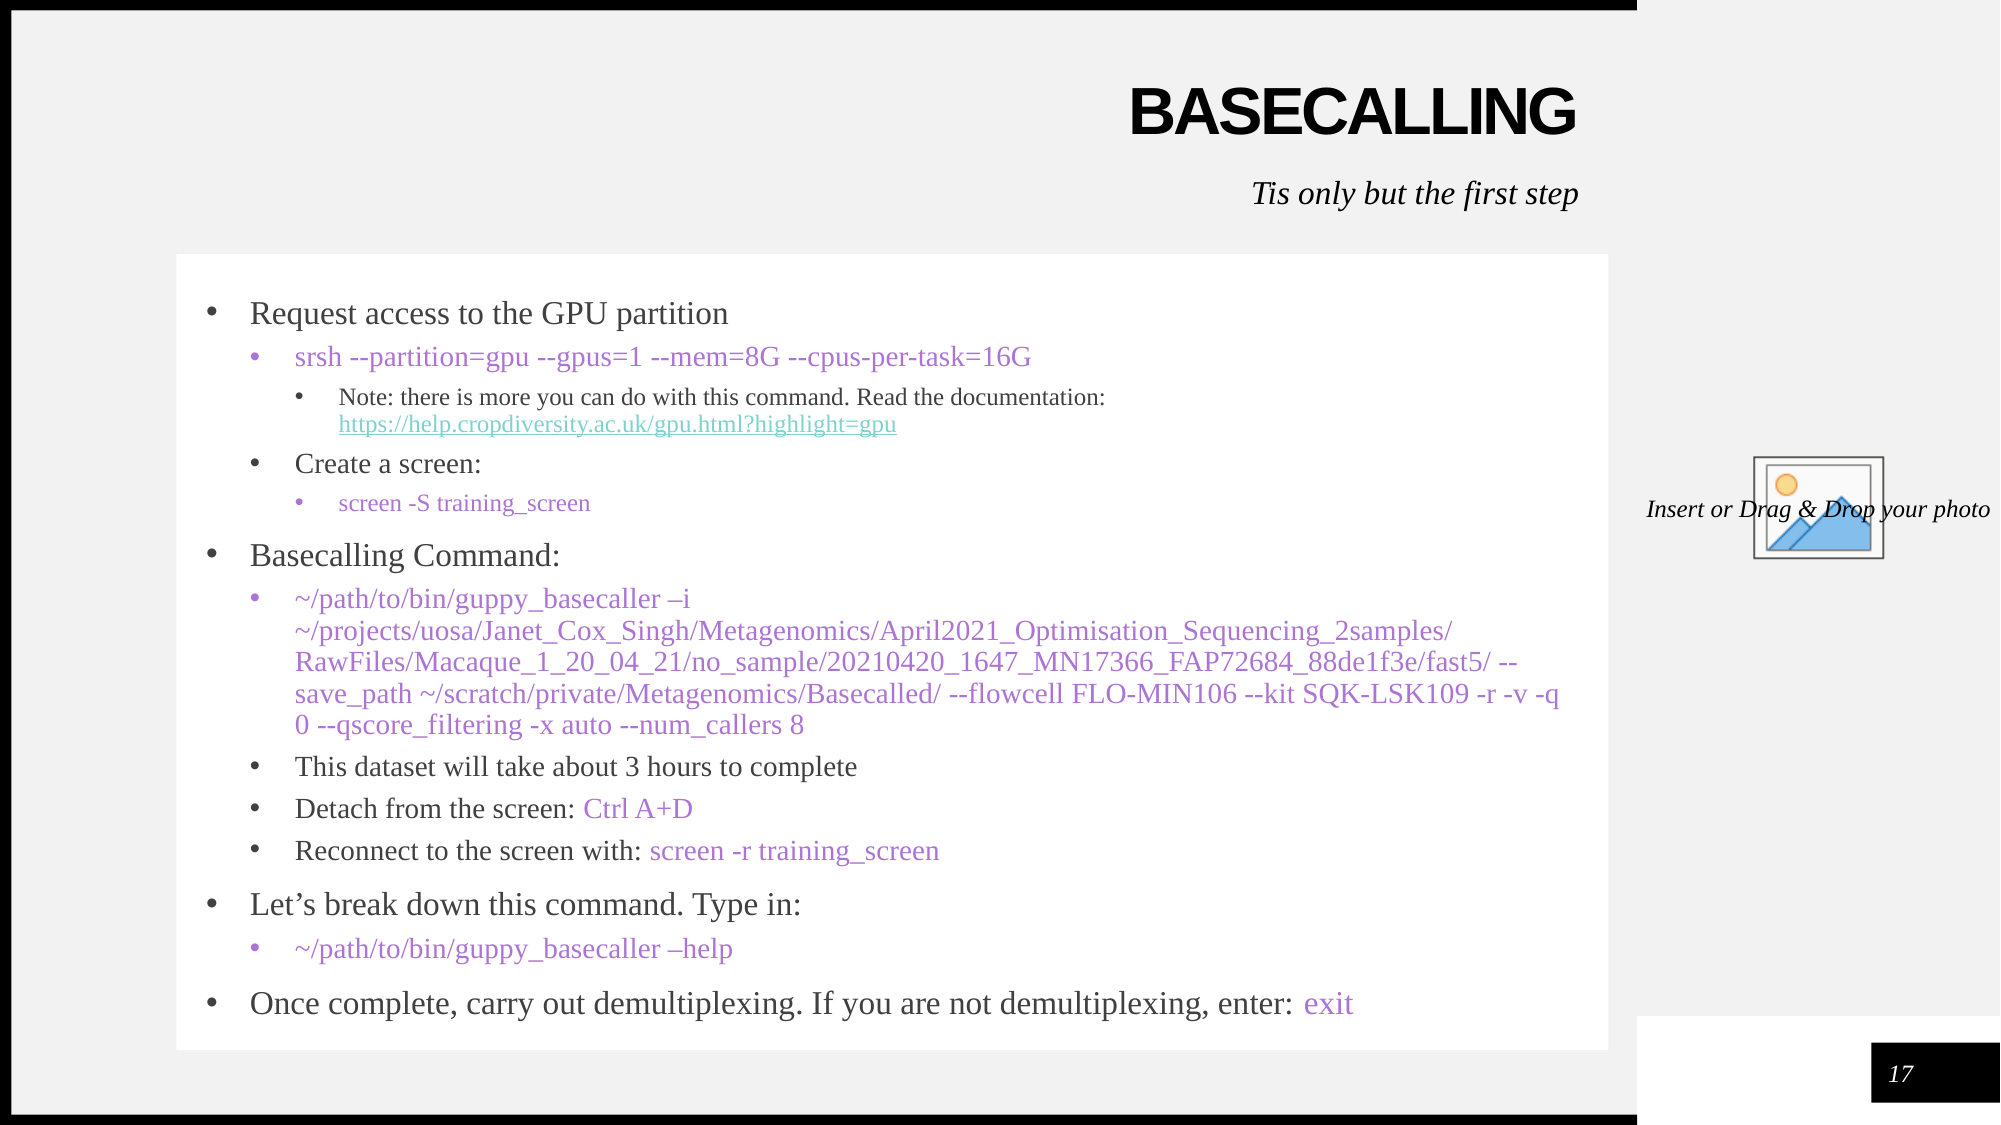

# BASECALLING
Tis only but the first step
Request access to the GPU partition
srsh --partition=gpu --gpus=1 --mem=8G --cpus-per-task=16G
Note: there is more you can do with this command. Read the documentation: https://help.cropdiversity.ac.uk/gpu.html?highlight=gpu
Create a screen:
screen -S training_screen
Basecalling Command:
~/path/to/bin/guppy_basecaller –i  ~/projects/uosa/Janet_Cox_Singh/Metagenomics/April2021_Optimisation_Sequencing_2samples/RawFiles/Macaque_1_20_04_21/no_sample/20210420_1647_MN17366_FAP72684_88de1f3e/fast5/ --save_path ~/scratch/private/Metagenomics/Basecalled/ --flowcell FLO-MIN106 --kit SQK-LSK109 -r -v -q 0 --qscore_filtering -x auto --num_callers 8
This dataset will take about 3 hours to complete
Detach from the screen: Ctrl A+D
Reconnect to the screen with: screen -r training_screen
Let’s break down this command. Type in:
~/path/to/bin/guppy_basecaller –help
Once complete, carry out demultiplexing. If you are not demultiplexing, enter: exit
17